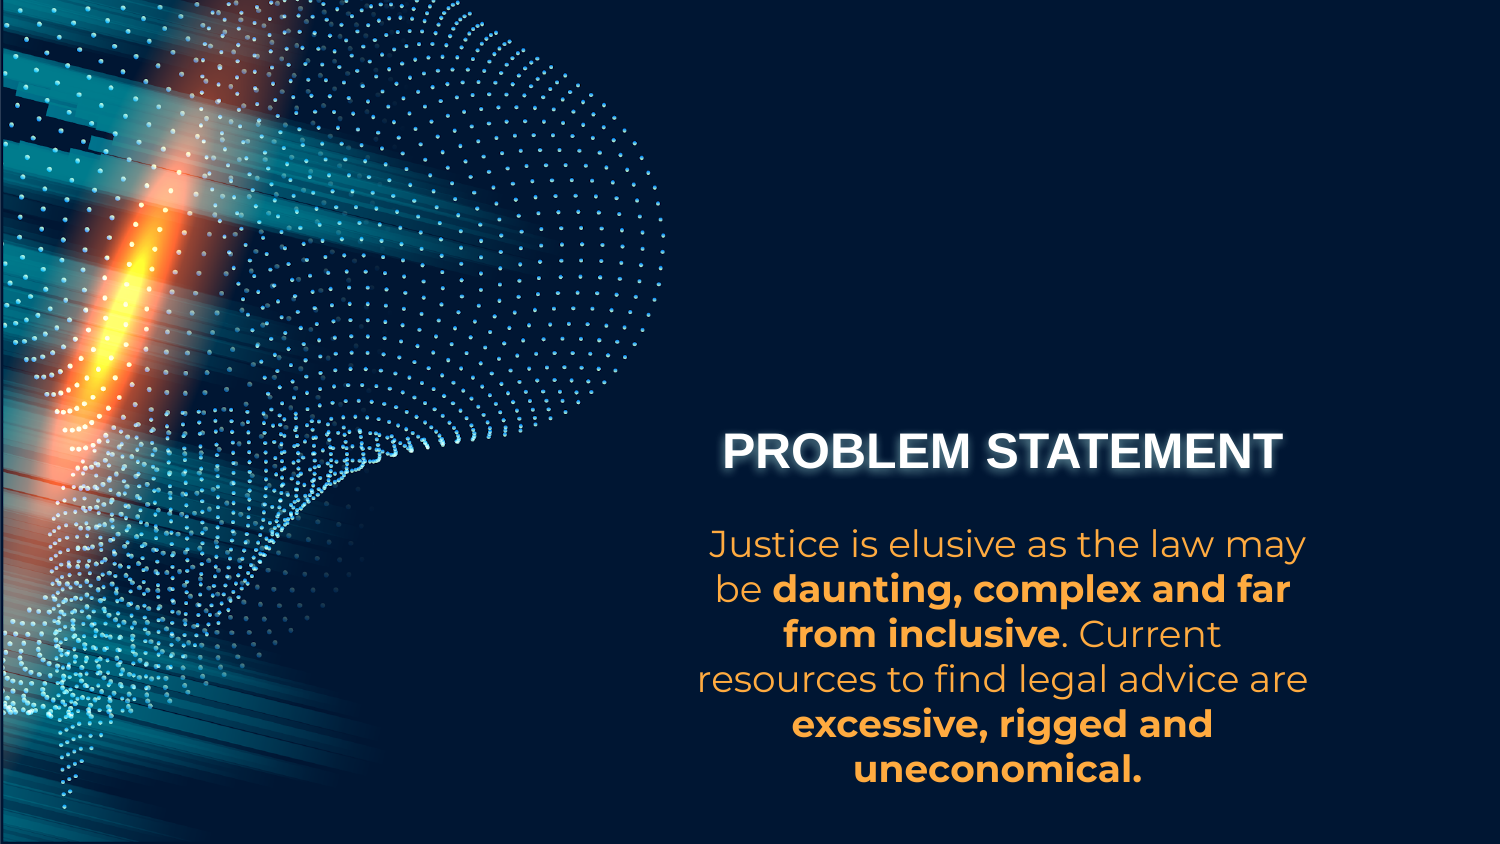

# PROBLEM STATEMENT
 Justice is elusive as the law may be daunting, complex and far from inclusive. Current resources to find legal advice are excessive, rigged and uneconomical.